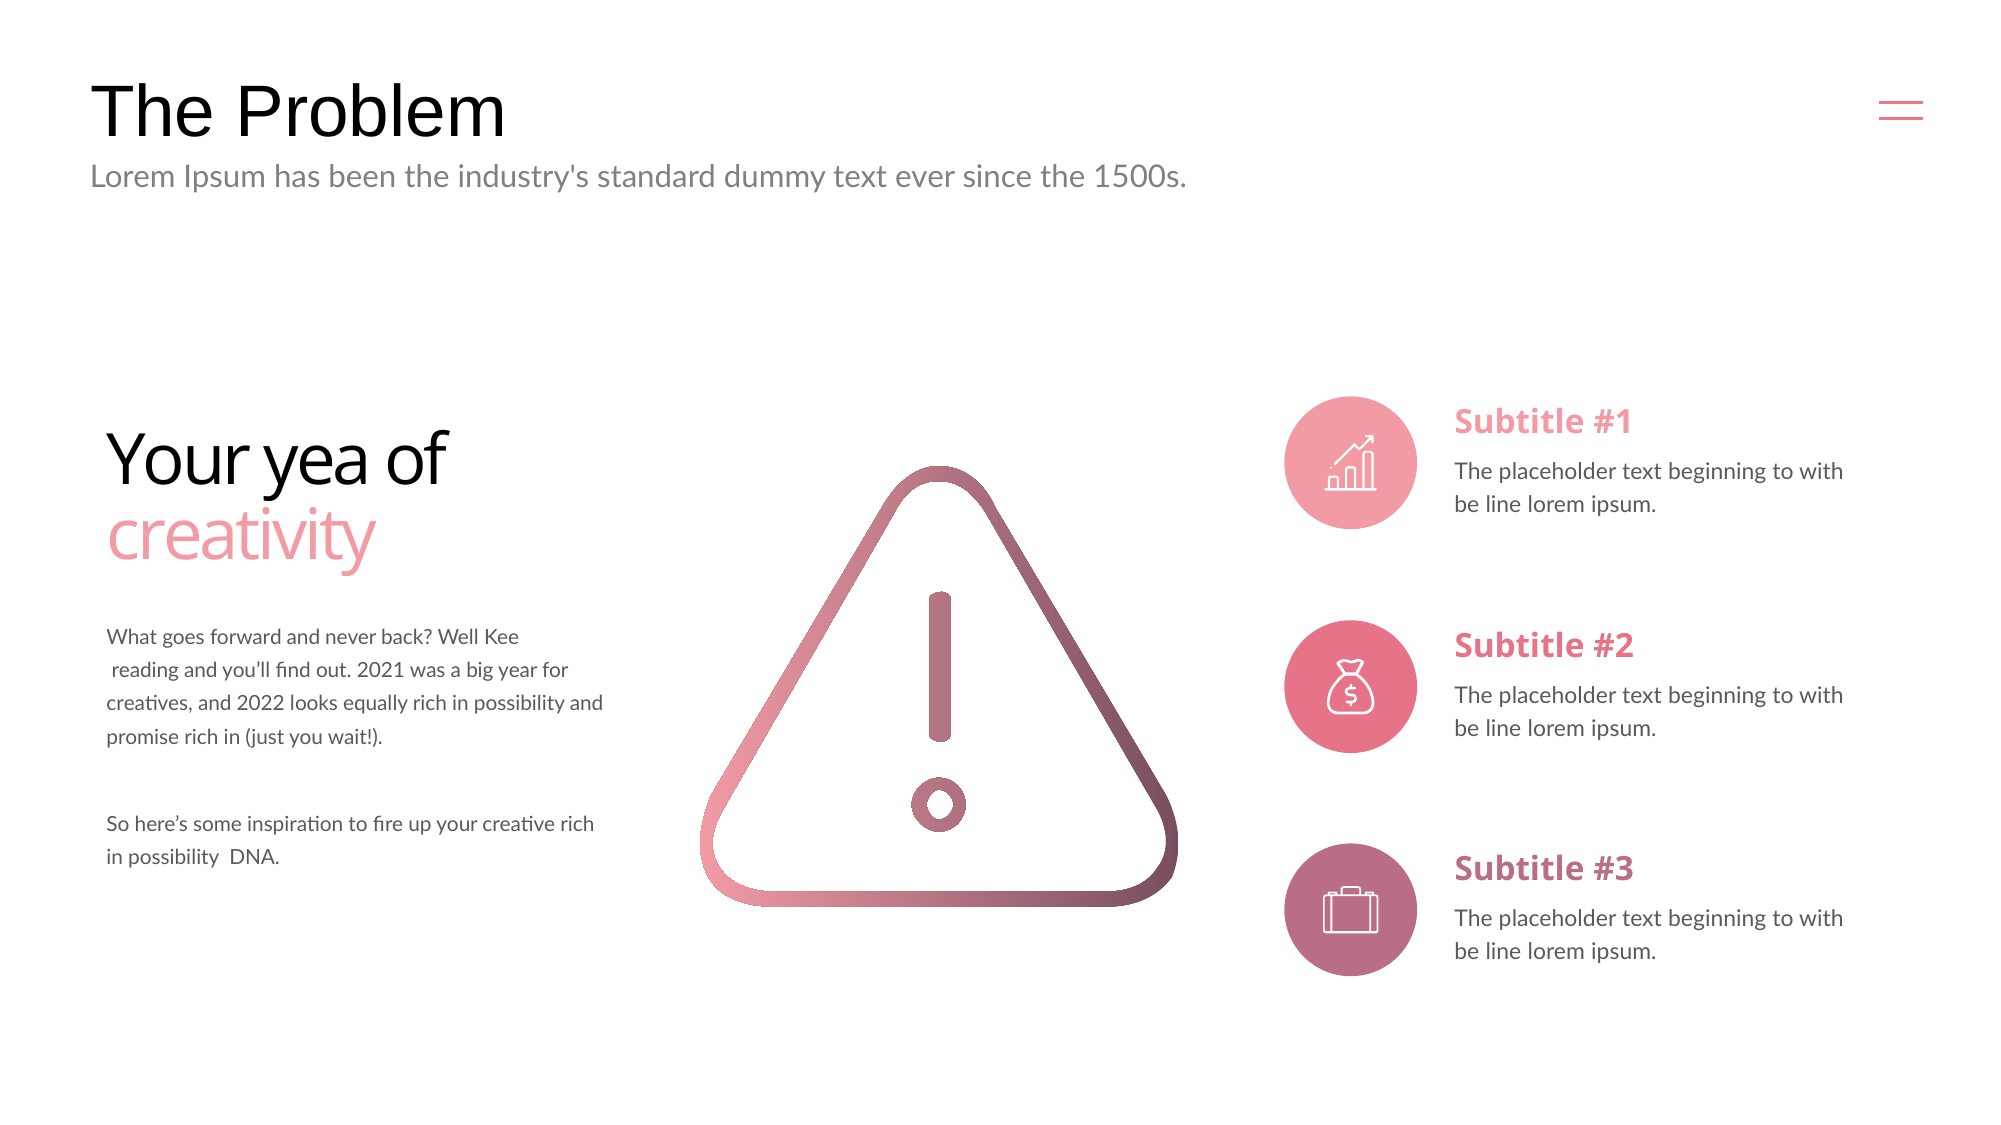

# The Problem
Lorem Ipsum has been the industry's standard dummy text ever since the 1500s.
Subtitle #1

Your yea of
creativity

The placeholder text beginning to with
be line lorem ipsum.

What goes forward and never back? Well Kee
 reading and you’ll find out. 2021 was a big year for creatives, and 2022 looks equally rich in possibility and promise rich in (just you wait!).
Subtitle #2

The placeholder text beginning to with
be line lorem ipsum.
So here’s some inspiration to fire up your creative rich
in possibility  DNA.
Subtitle #3

The placeholder text beginning to with
be line lorem ipsum.